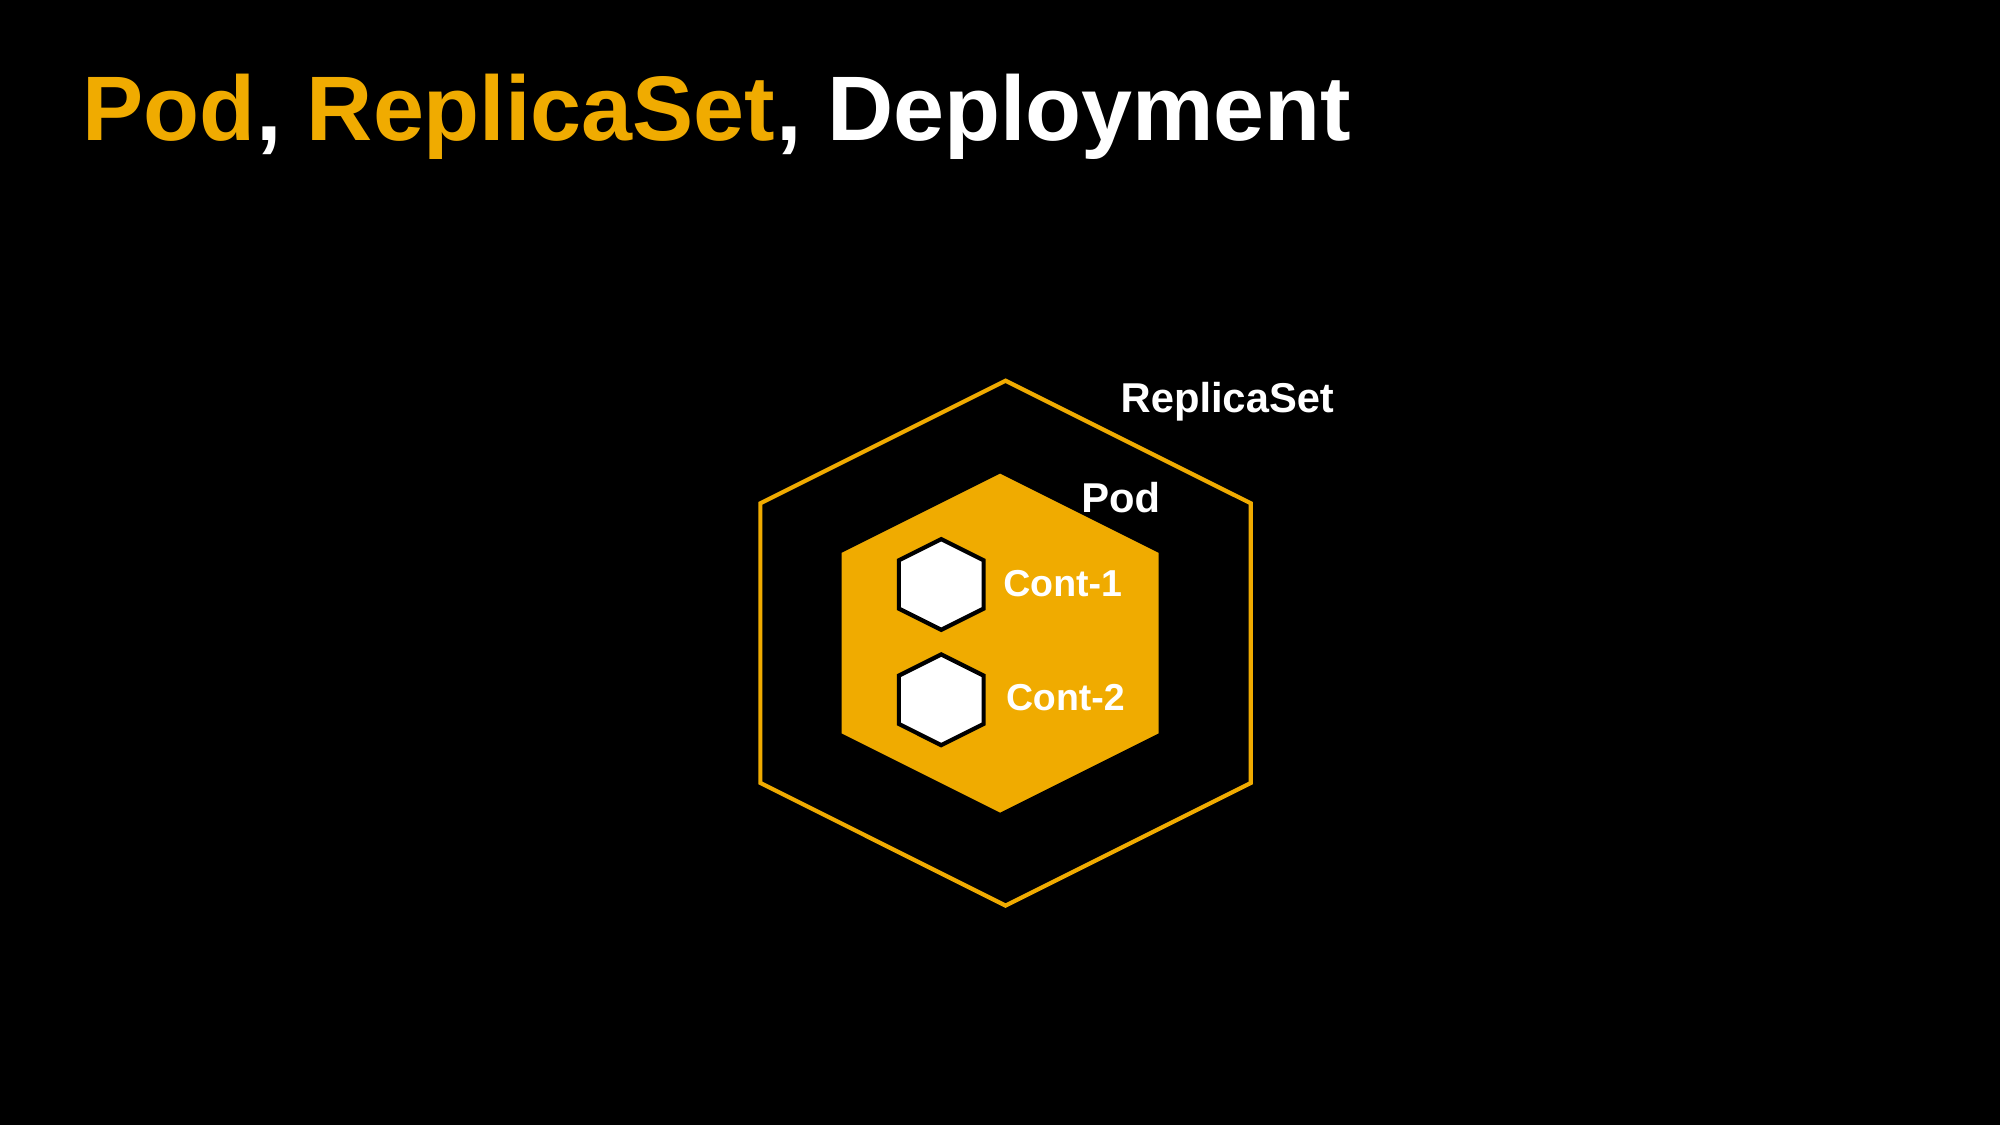

# Pod, ReplicaSet, Deployment
ReplicaSet

Pod

Cont-1

Cont-2